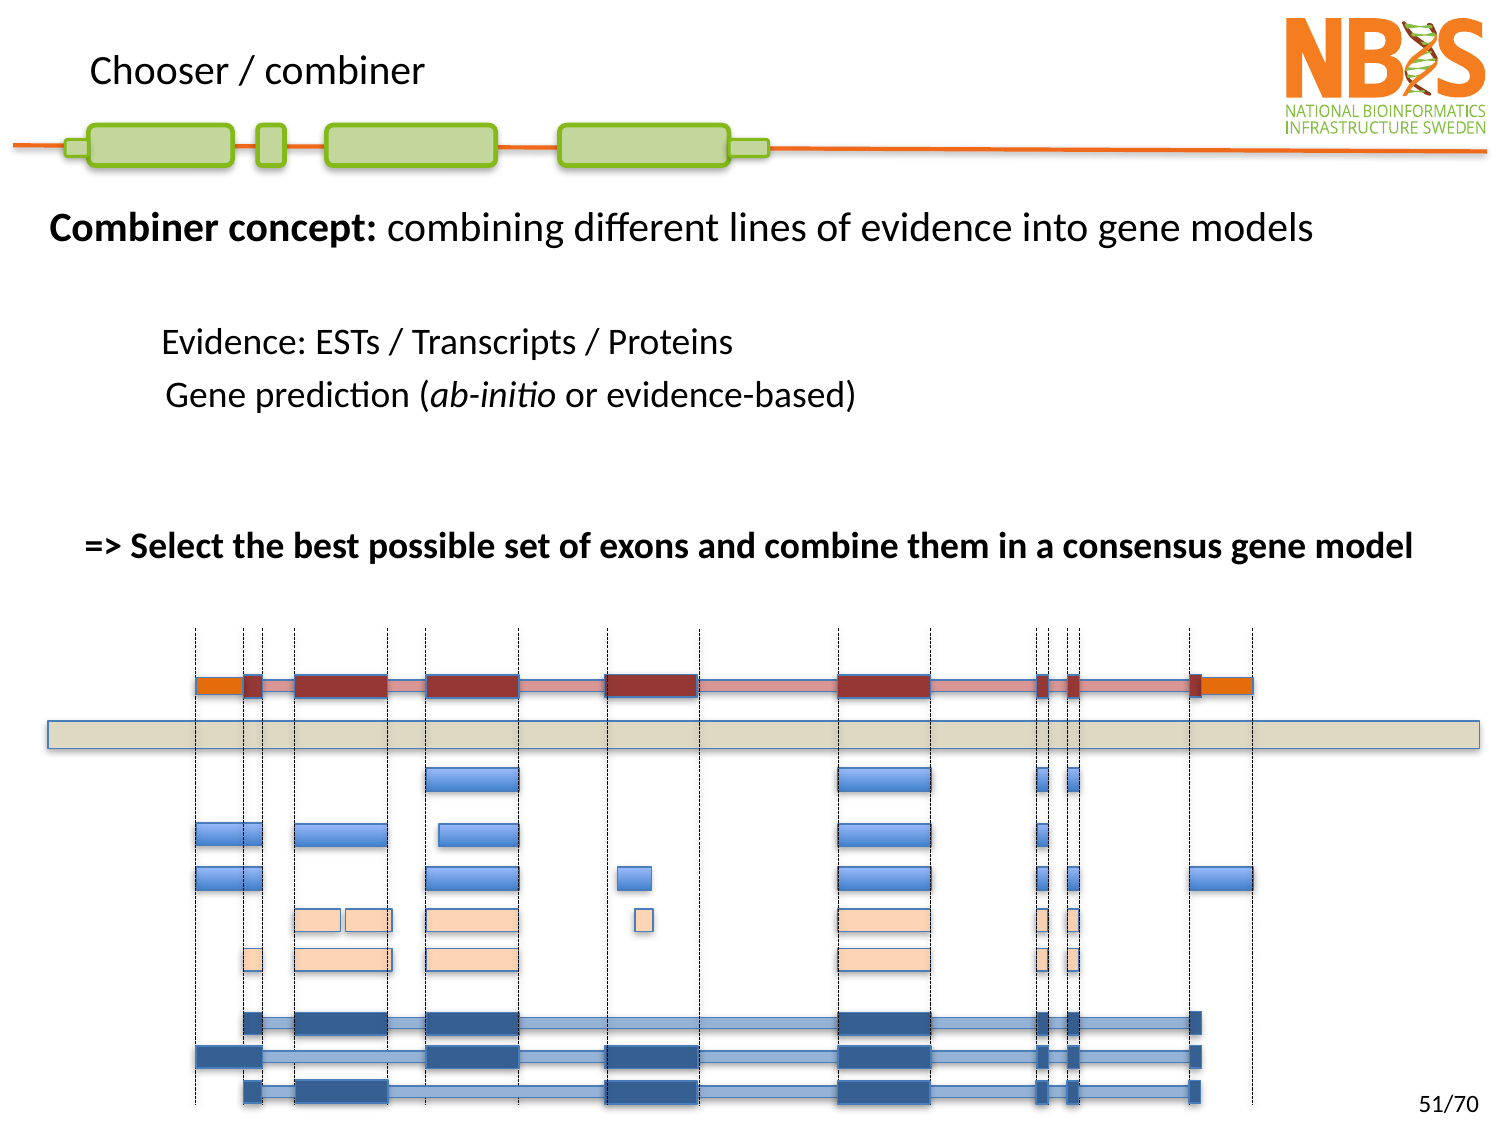

# Chooser / combiner
Combiner concept: combining different lines of evidence into gene models
Evidence: ESTs / Transcripts / Proteins
Gene prediction (ab-initio or evidence-based)
=> Select the best possible set of exons and combine them in a consensus gene model

51/70